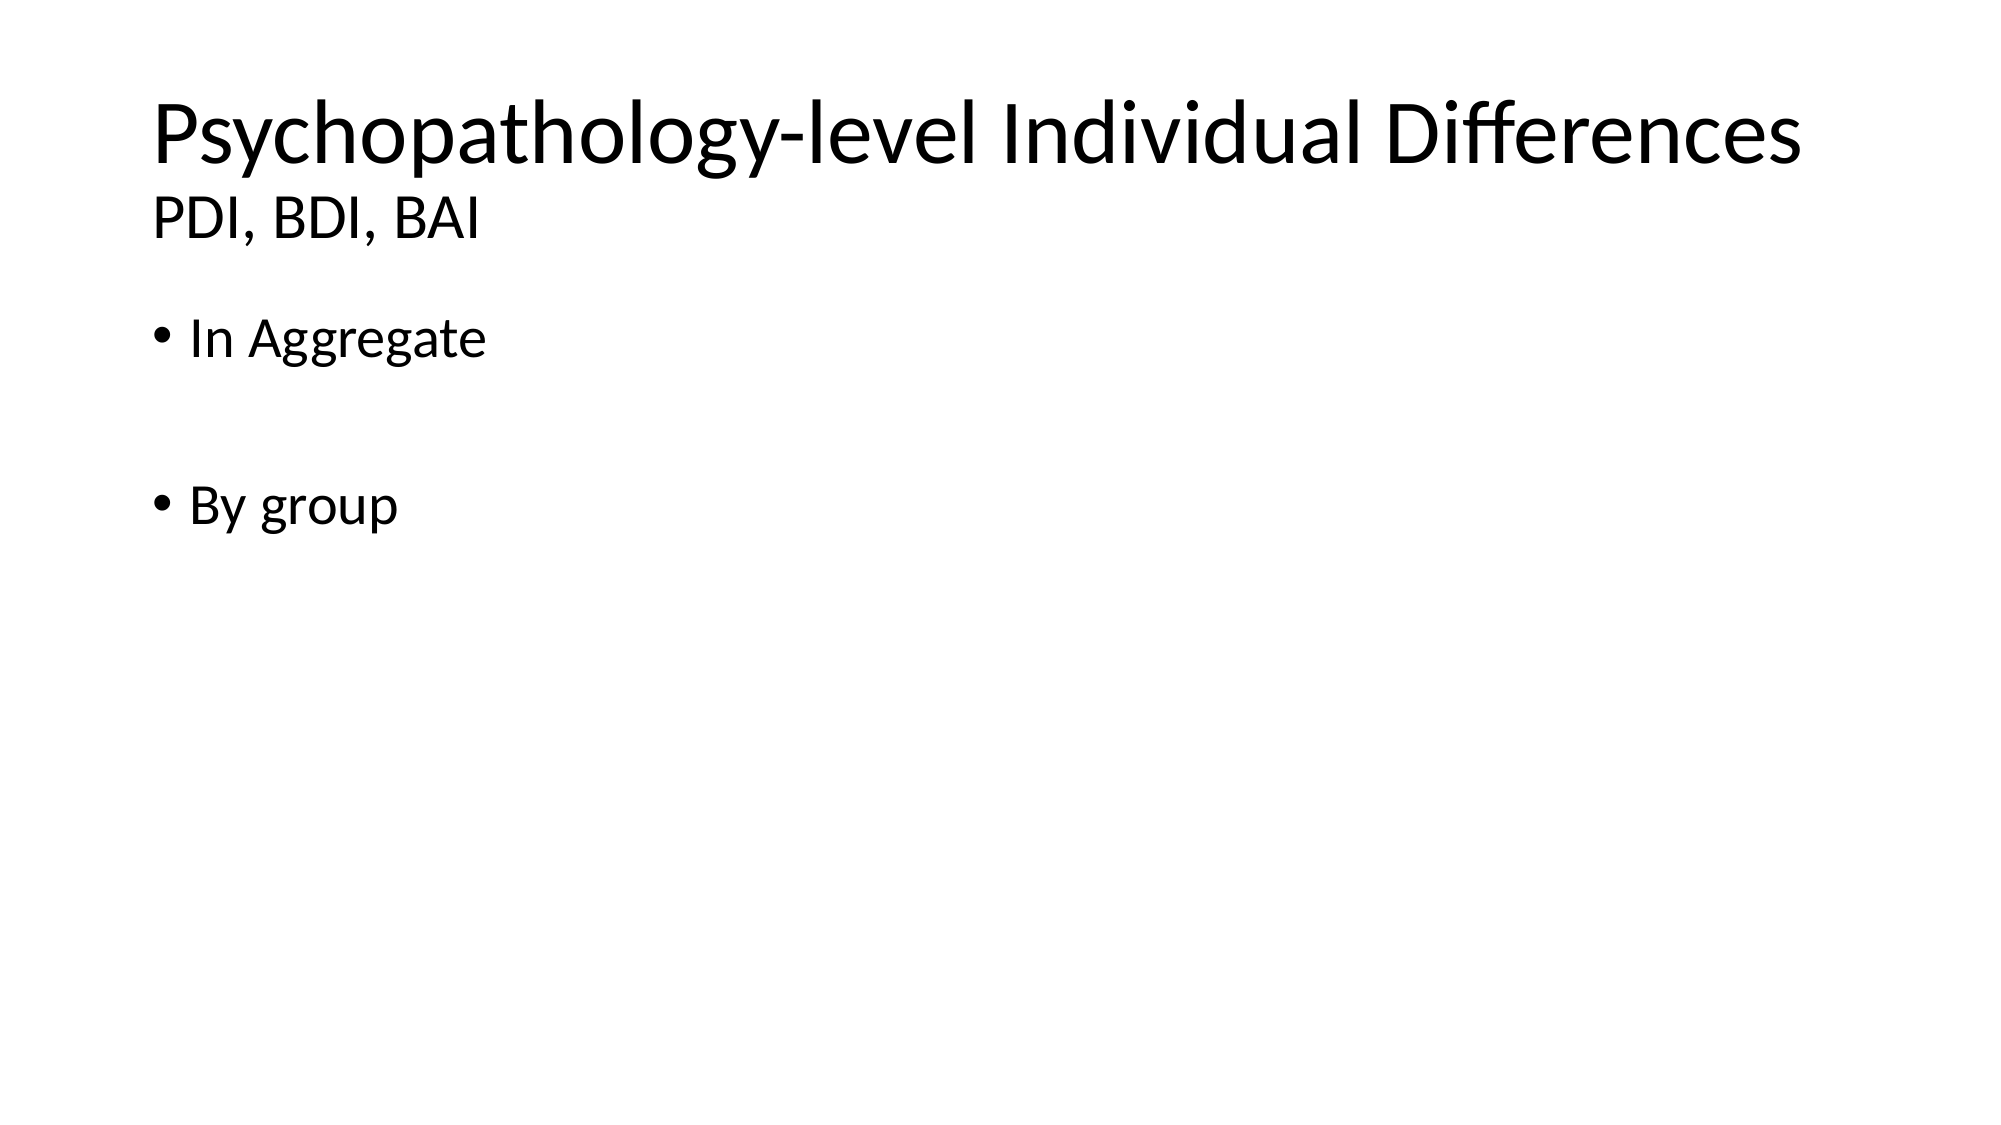

# Psychopathology-level Individual Differences PDI, BDI, BAI
In Aggregate

By group